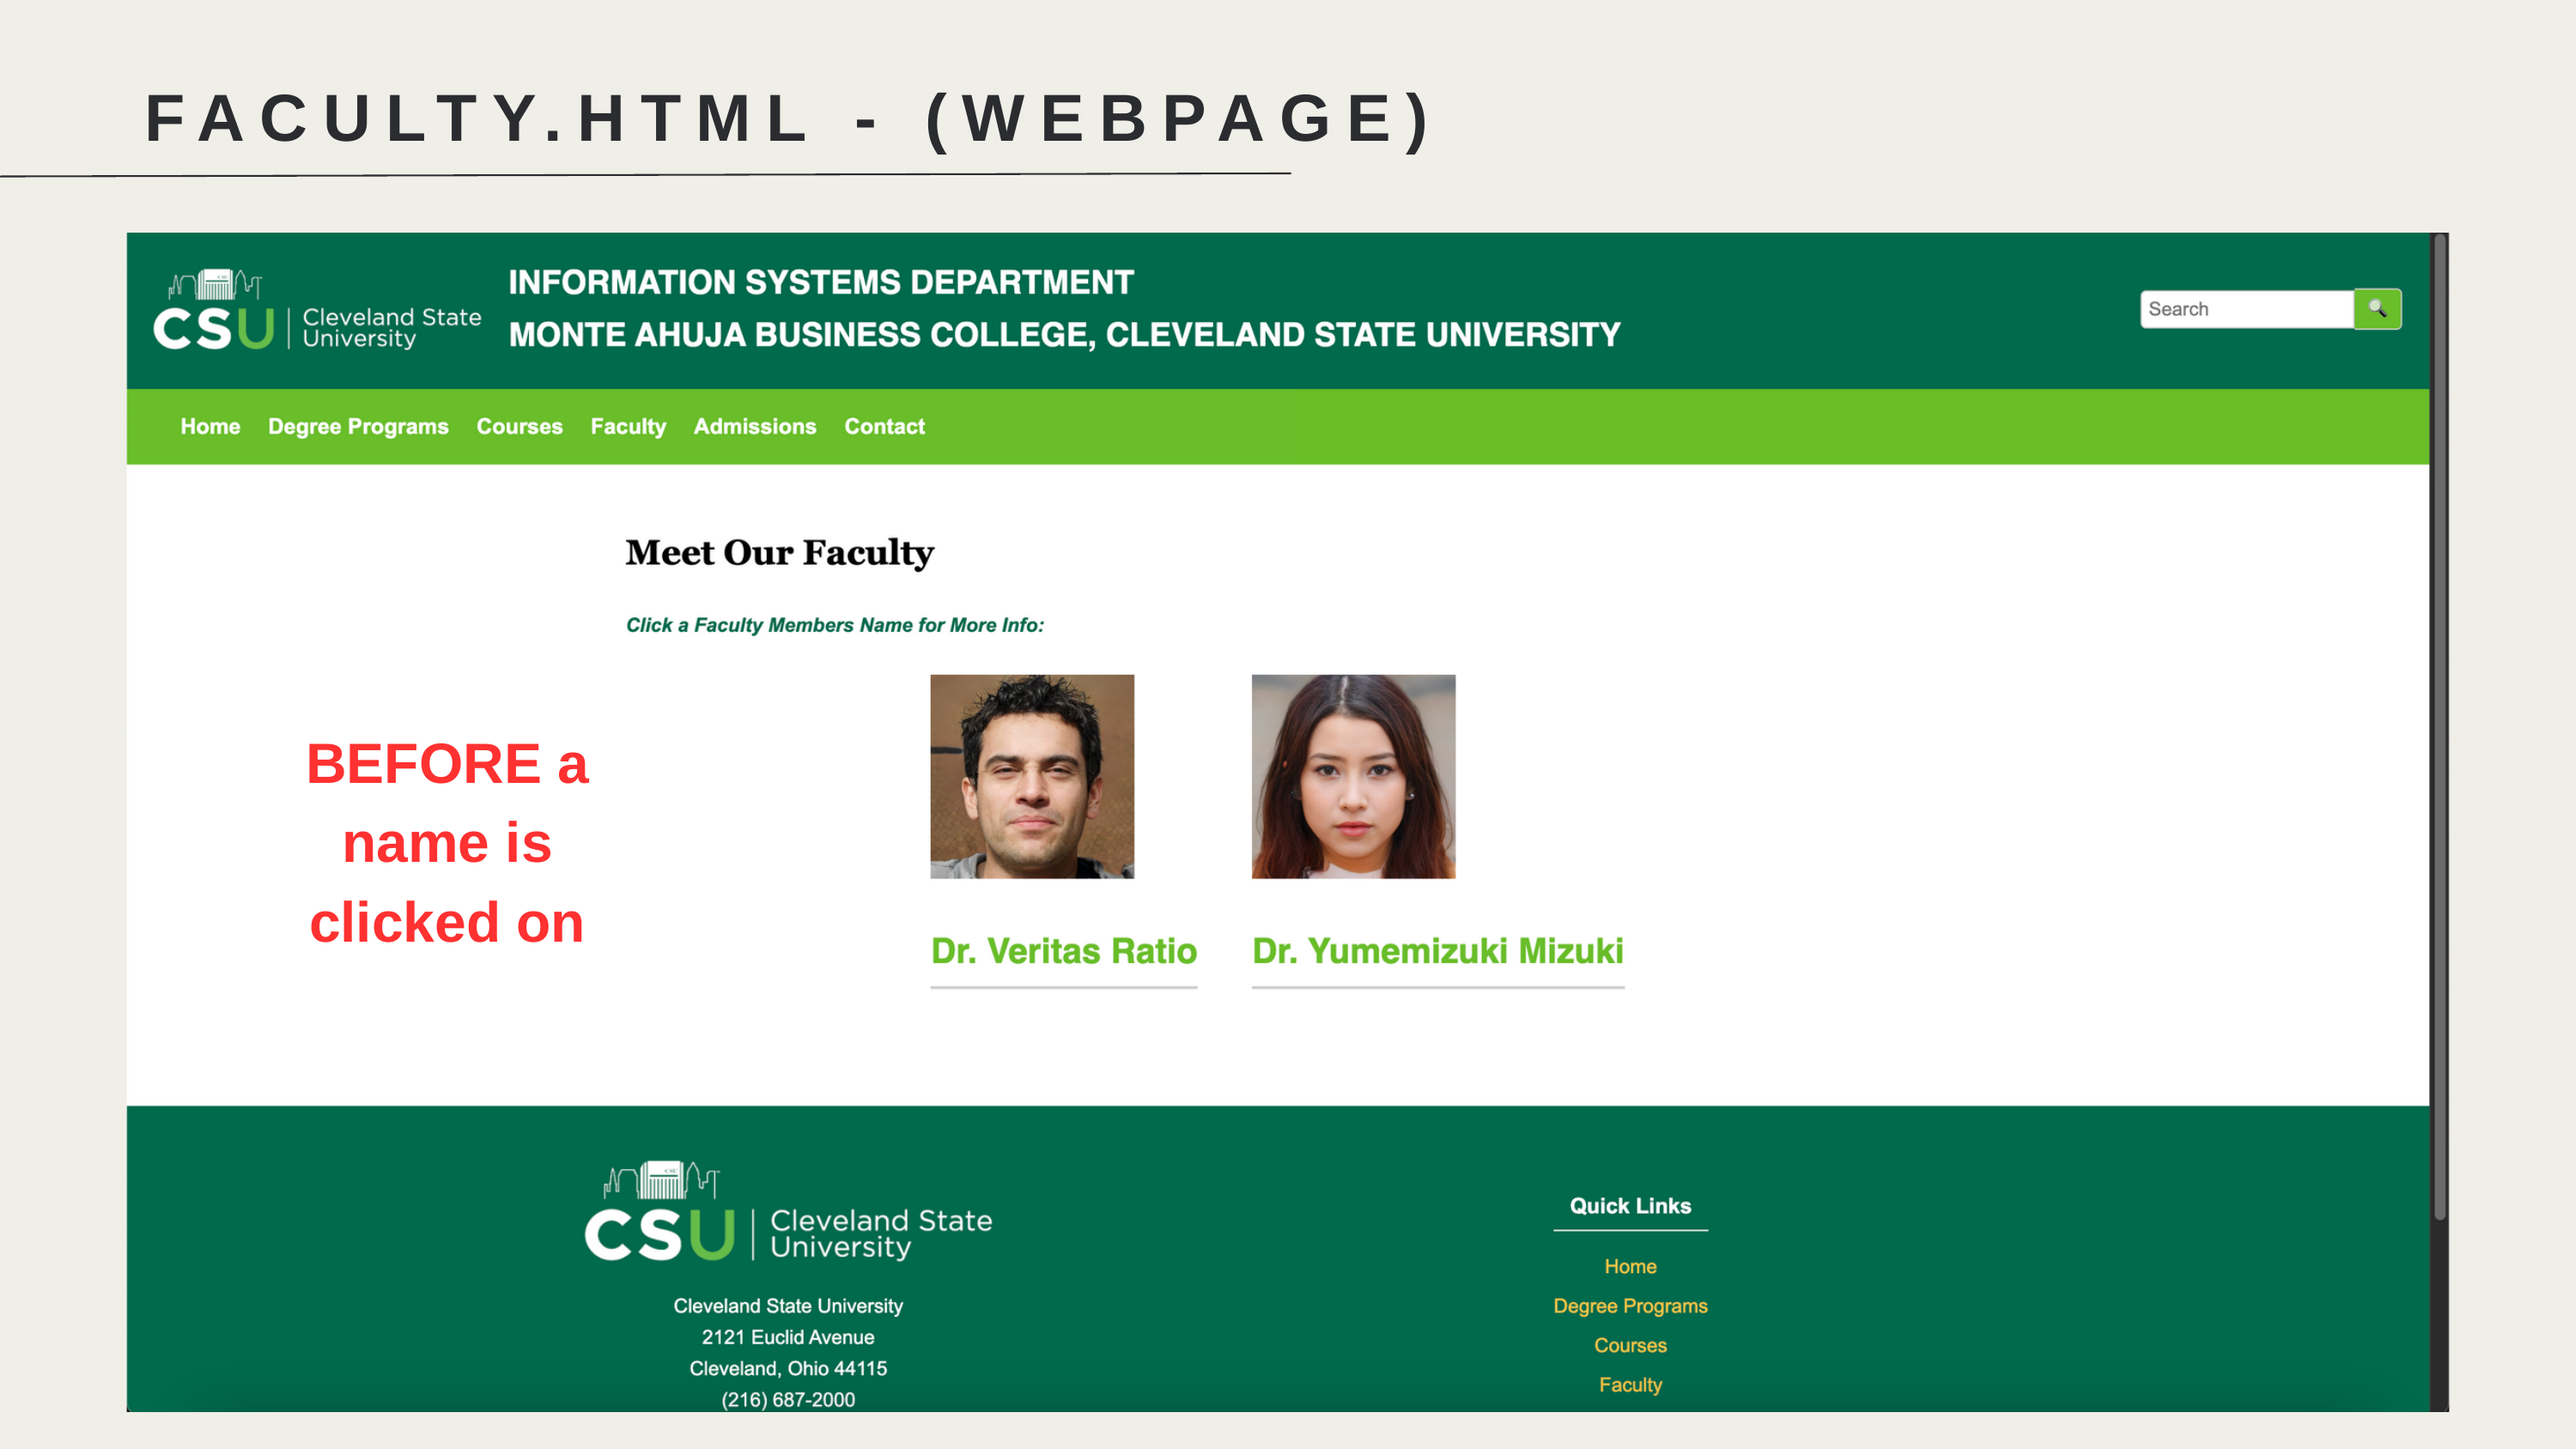

FACULTY.HTML - (WEBPAGE)

BEFORE a name is clicked on